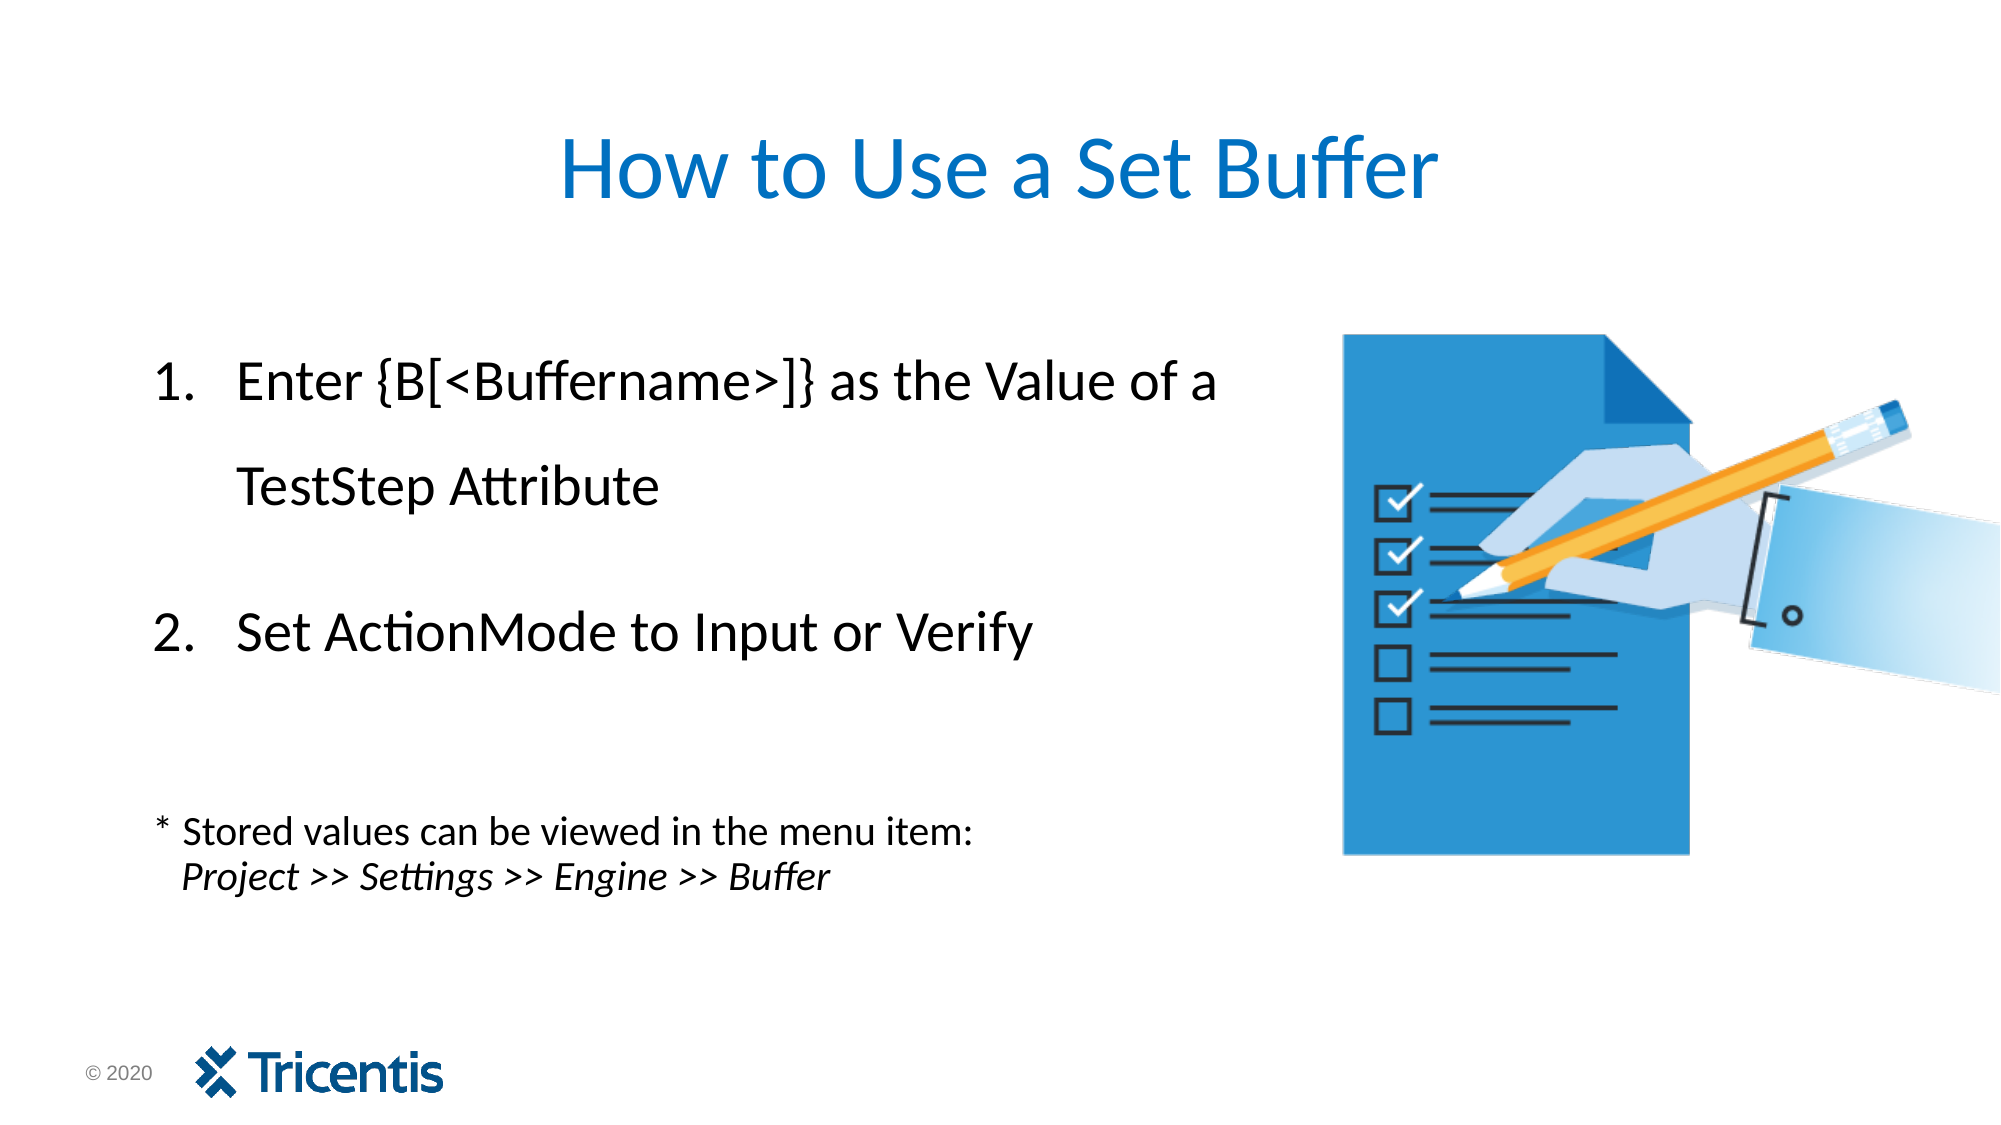

# How to Use a Set Buffer
Enter {B[<Buffername>]} as the Value of a TestStep Attribute
Set ActionMode to Input or Verify

* Stored values can be viewed in the menu item:
   Project >> Settings >> Engine >> Buffer